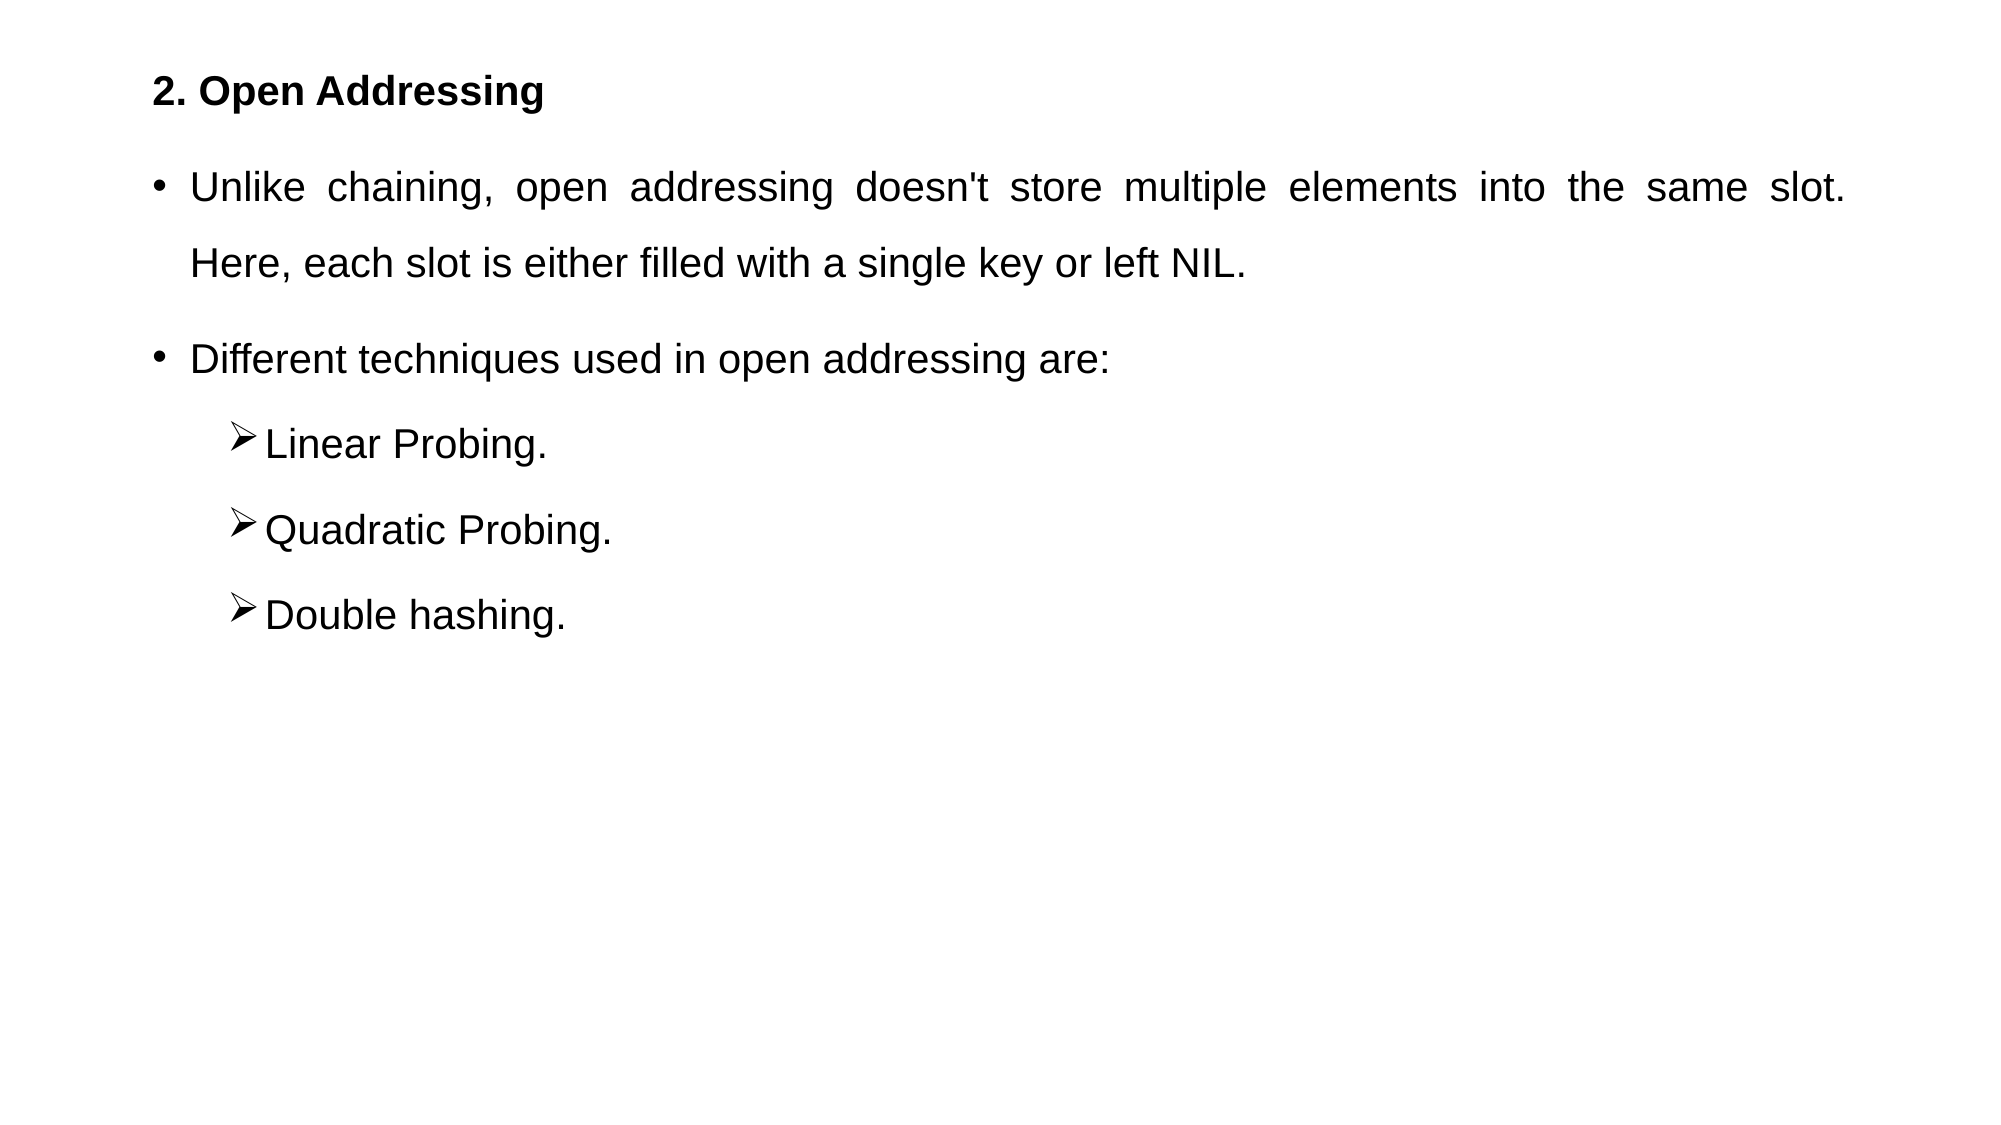

2. Open Addressing
Unlike chaining, open addressing doesn't store multiple elements into the same slot. Here, each slot is either filled with a single key or left NIL.
Different techniques used in open addressing are:
Linear Probing.
Quadratic Probing.
Double hashing.